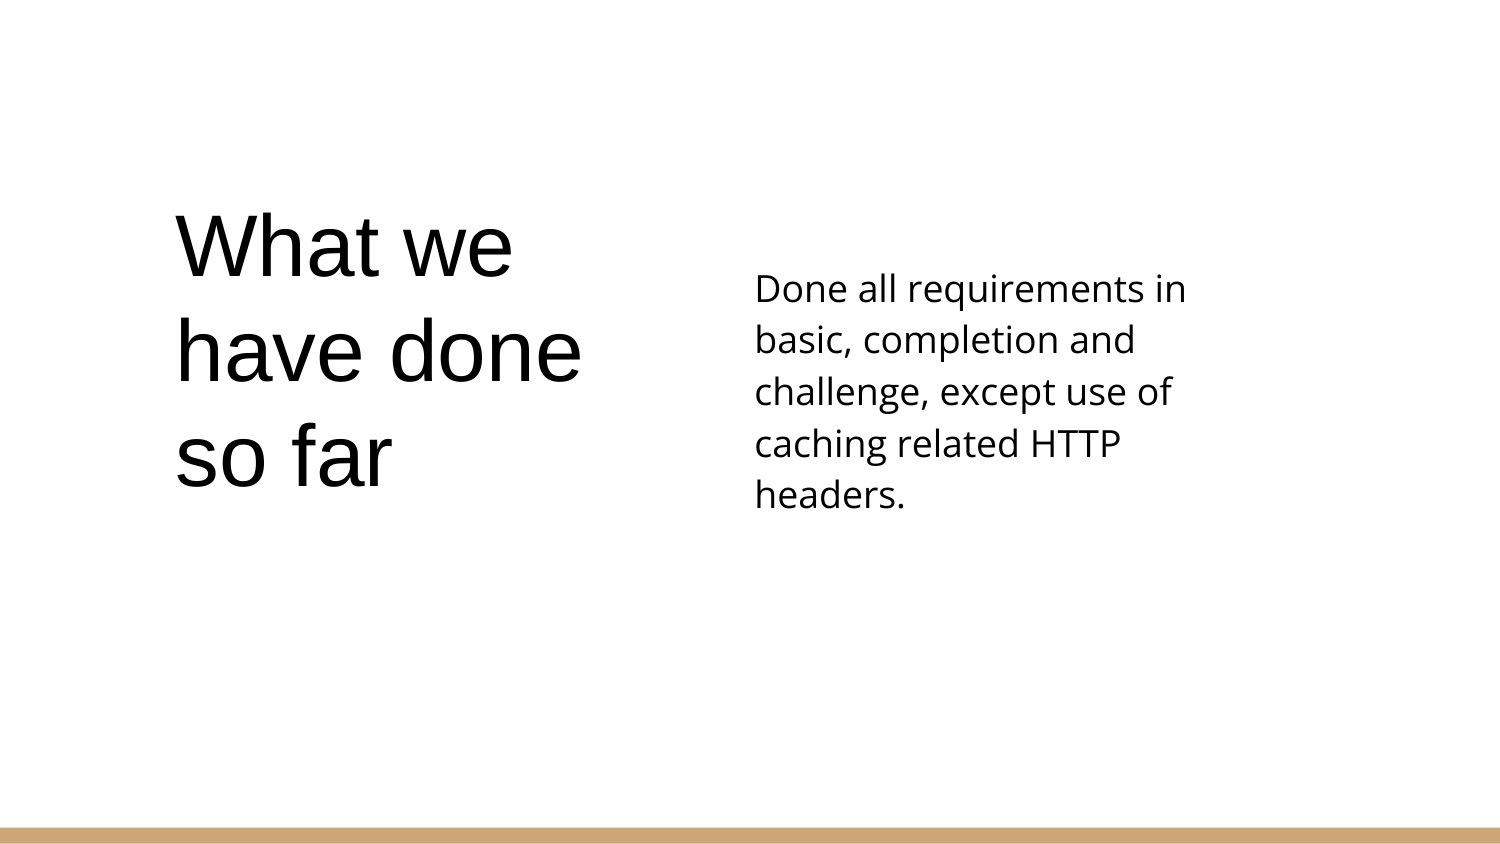

Done all requirements in basic, completion and challenge, except use of caching related HTTP headers.
# What we have done so far